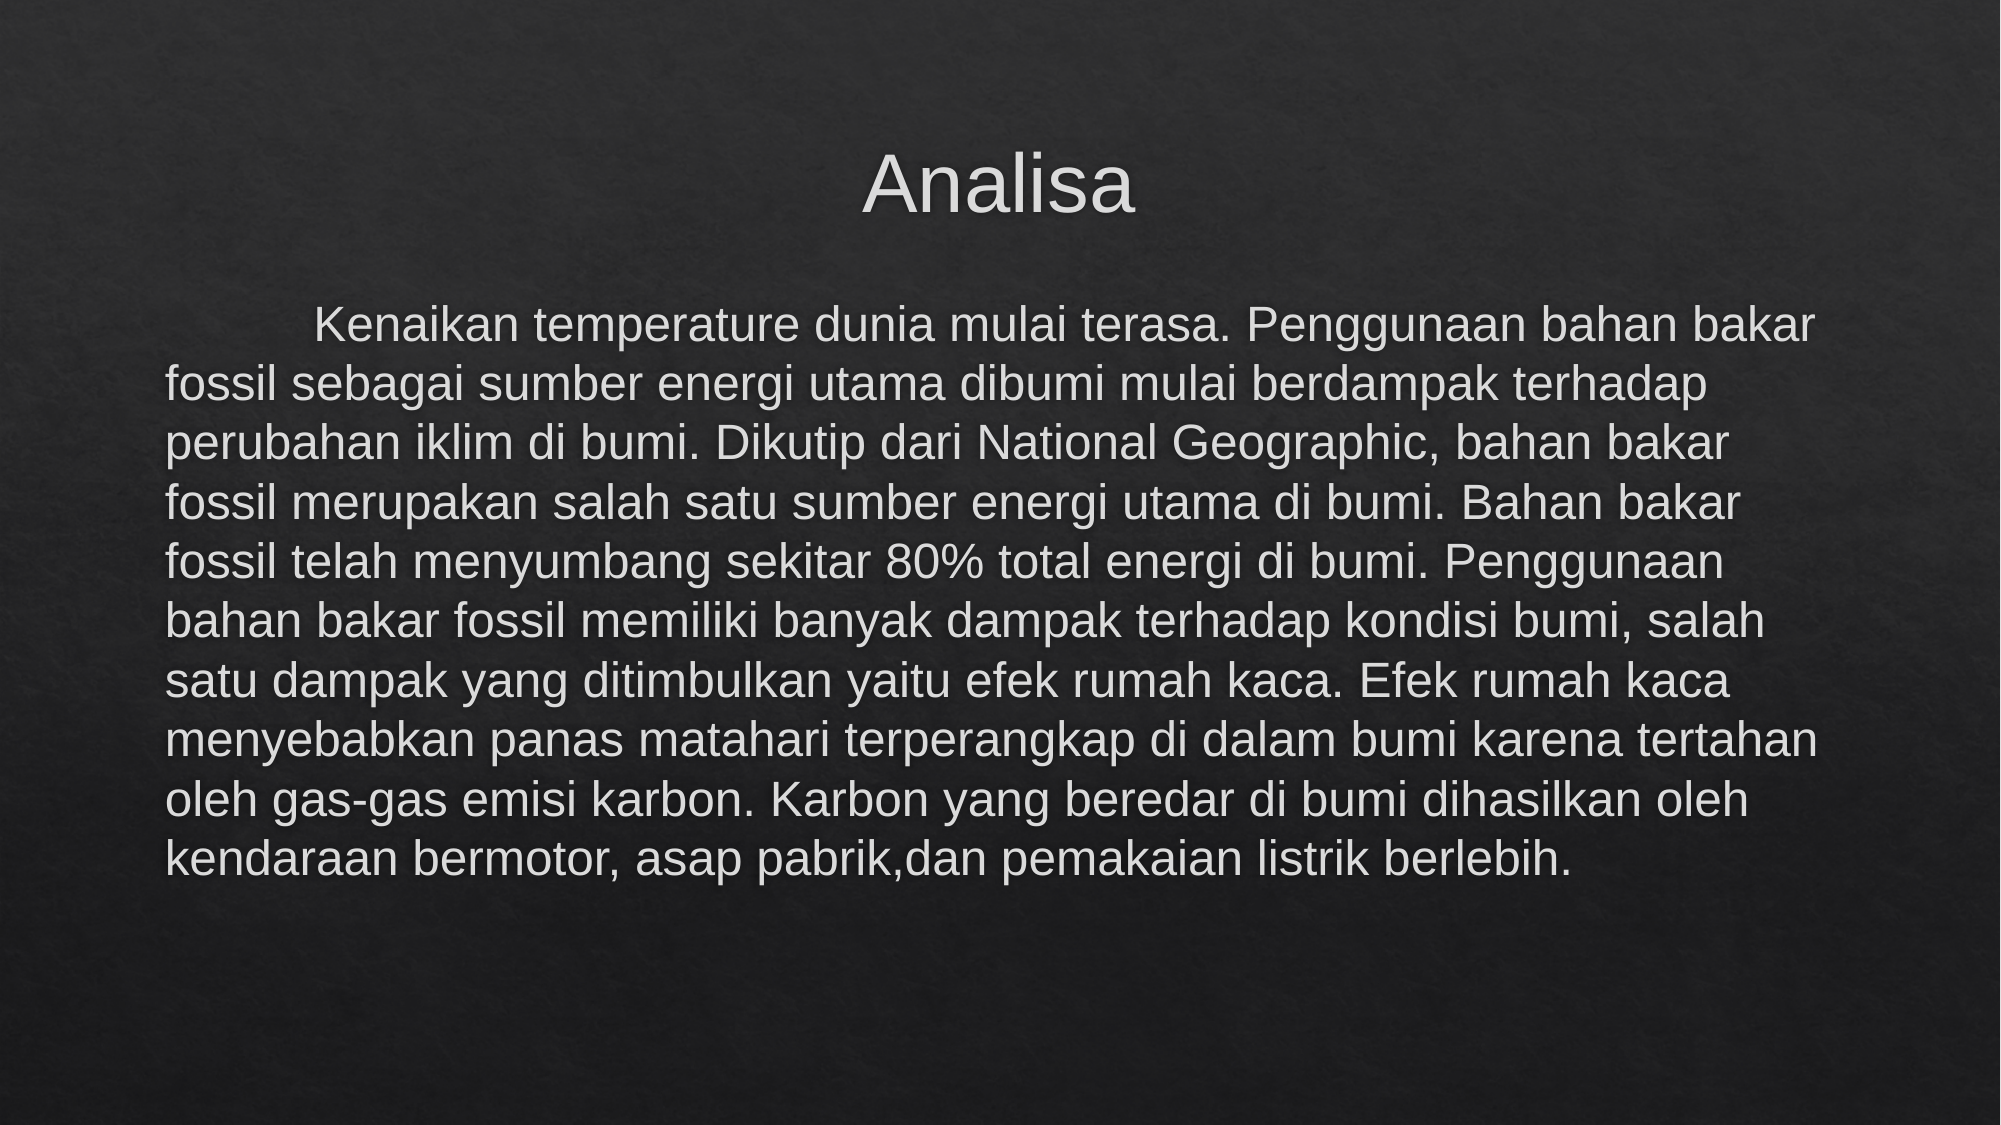

# Analisa
	Kenaikan temperature dunia mulai terasa. Penggunaan bahan bakar fossil sebagai sumber energi utama dibumi mulai berdampak terhadap perubahan iklim di bumi. Dikutip dari National Geographic, bahan bakar fossil merupakan salah satu sumber energi utama di bumi. Bahan bakar fossil telah menyumbang sekitar 80% total energi di bumi. Penggunaan bahan bakar fossil memiliki banyak dampak terhadap kondisi bumi, salah satu dampak yang ditimbulkan yaitu efek rumah kaca. Efek rumah kaca menyebabkan panas matahari terperangkap di dalam bumi karena tertahan oleh gas-gas emisi karbon. Karbon yang beredar di bumi dihasilkan oleh kendaraan bermotor, asap pabrik,dan pemakaian listrik berlebih.